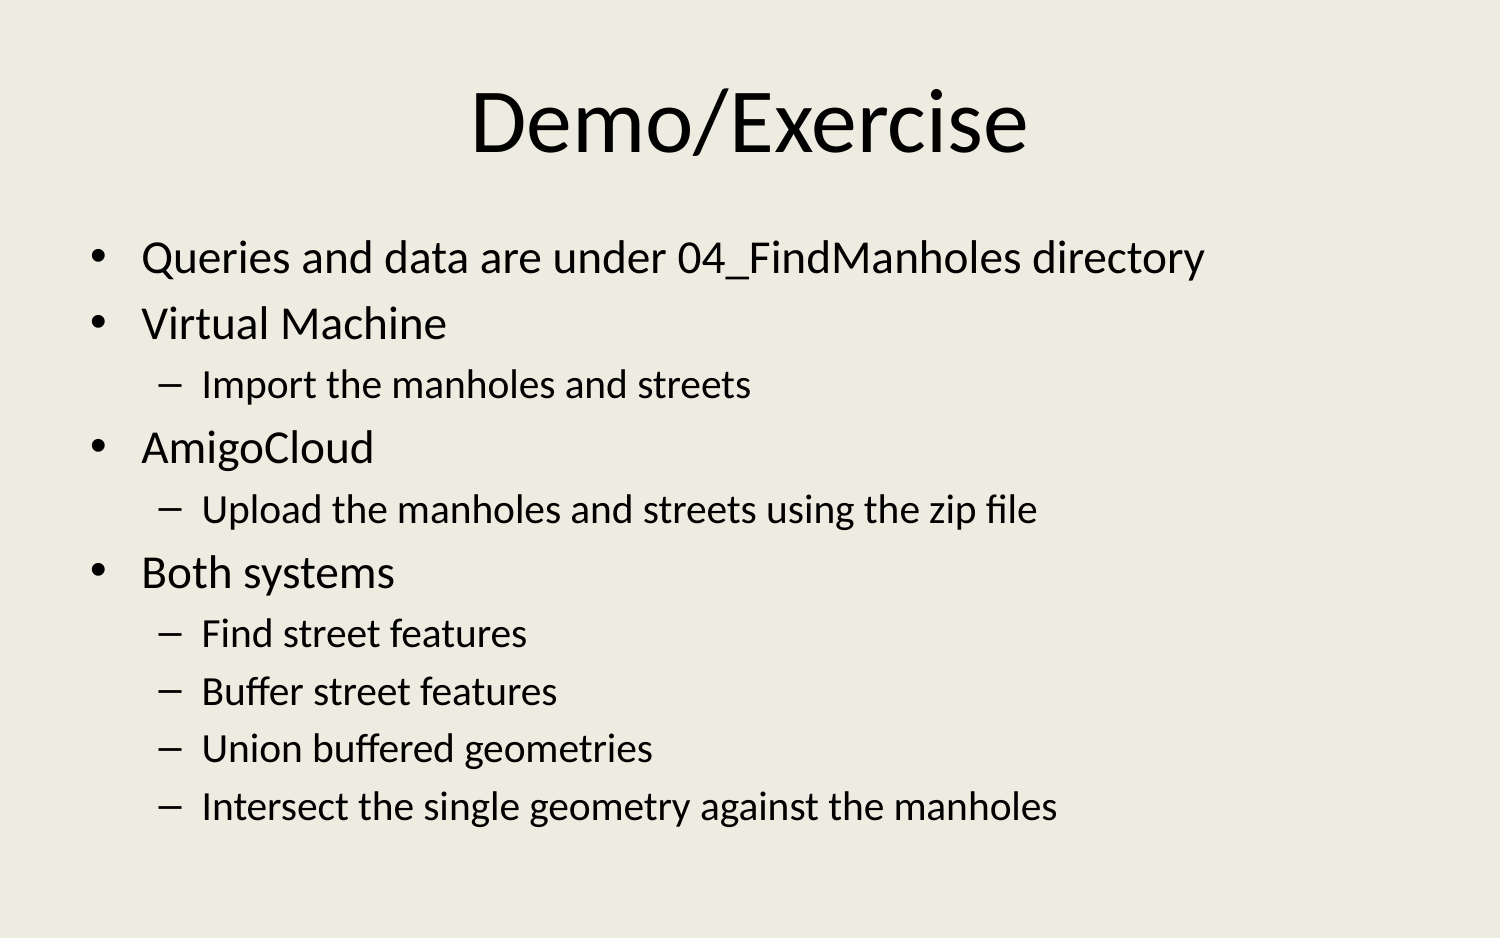

# Demo/Exercise
Queries and data are under 04_FindManholes directory
Virtual Machine
Import the manholes and streets
AmigoCloud
Upload the manholes and streets using the zip file
Both systems
Find street features
Buffer street features
Union buffered geometries
Intersect the single geometry against the manholes